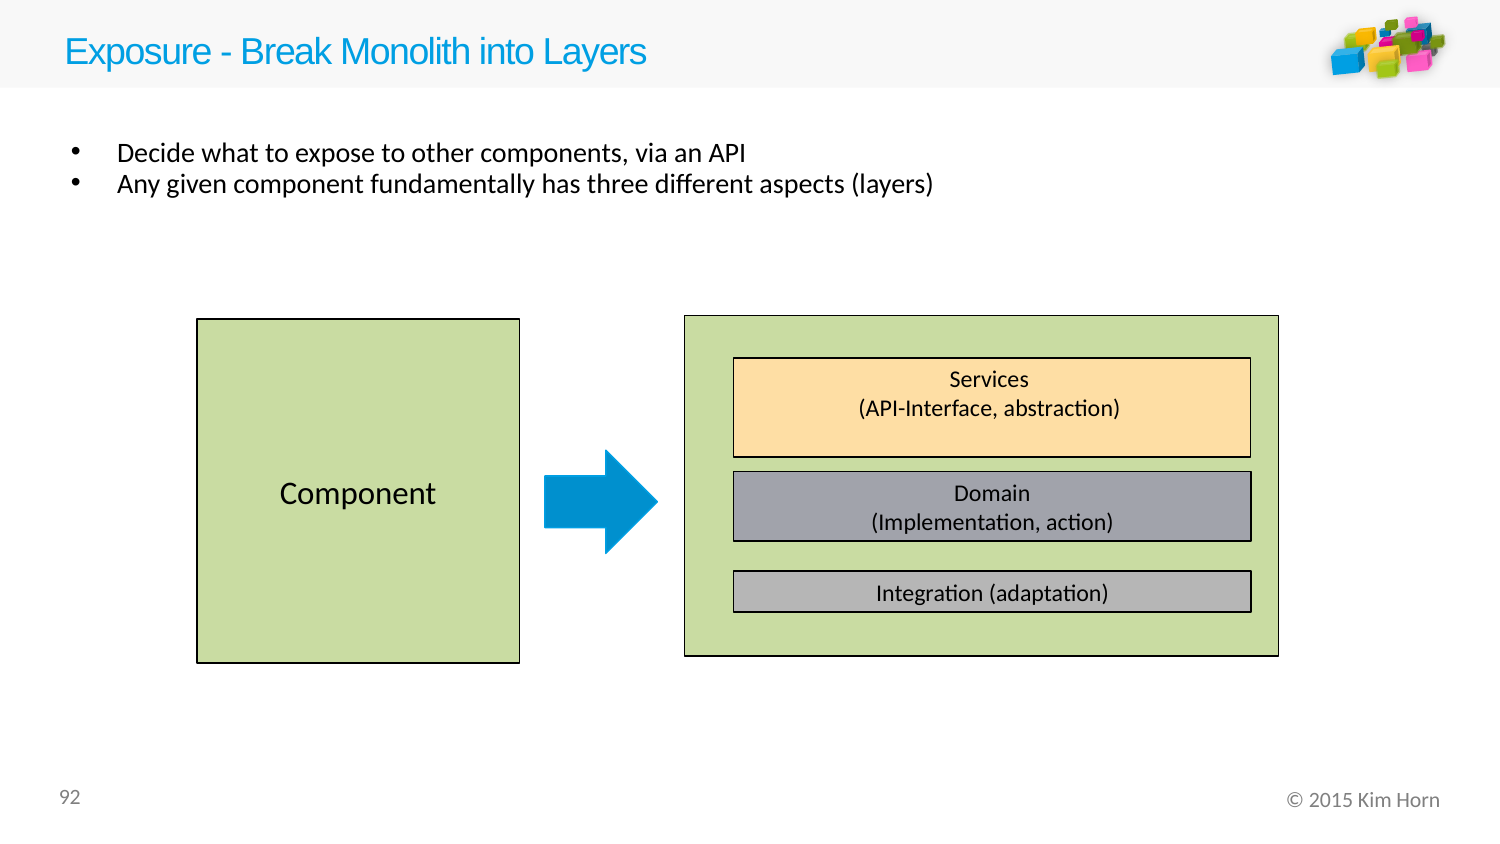

# Exposure - Break Monolith into Layers
Decide what to expose to other components, via an API
Any given component fundamentally has three different aspects (layers)

Component
Services
(API-Interface, abstraction)

Domain
(Implementation, action)
Integration (adaptation)
This is further discussed in SOA Module.